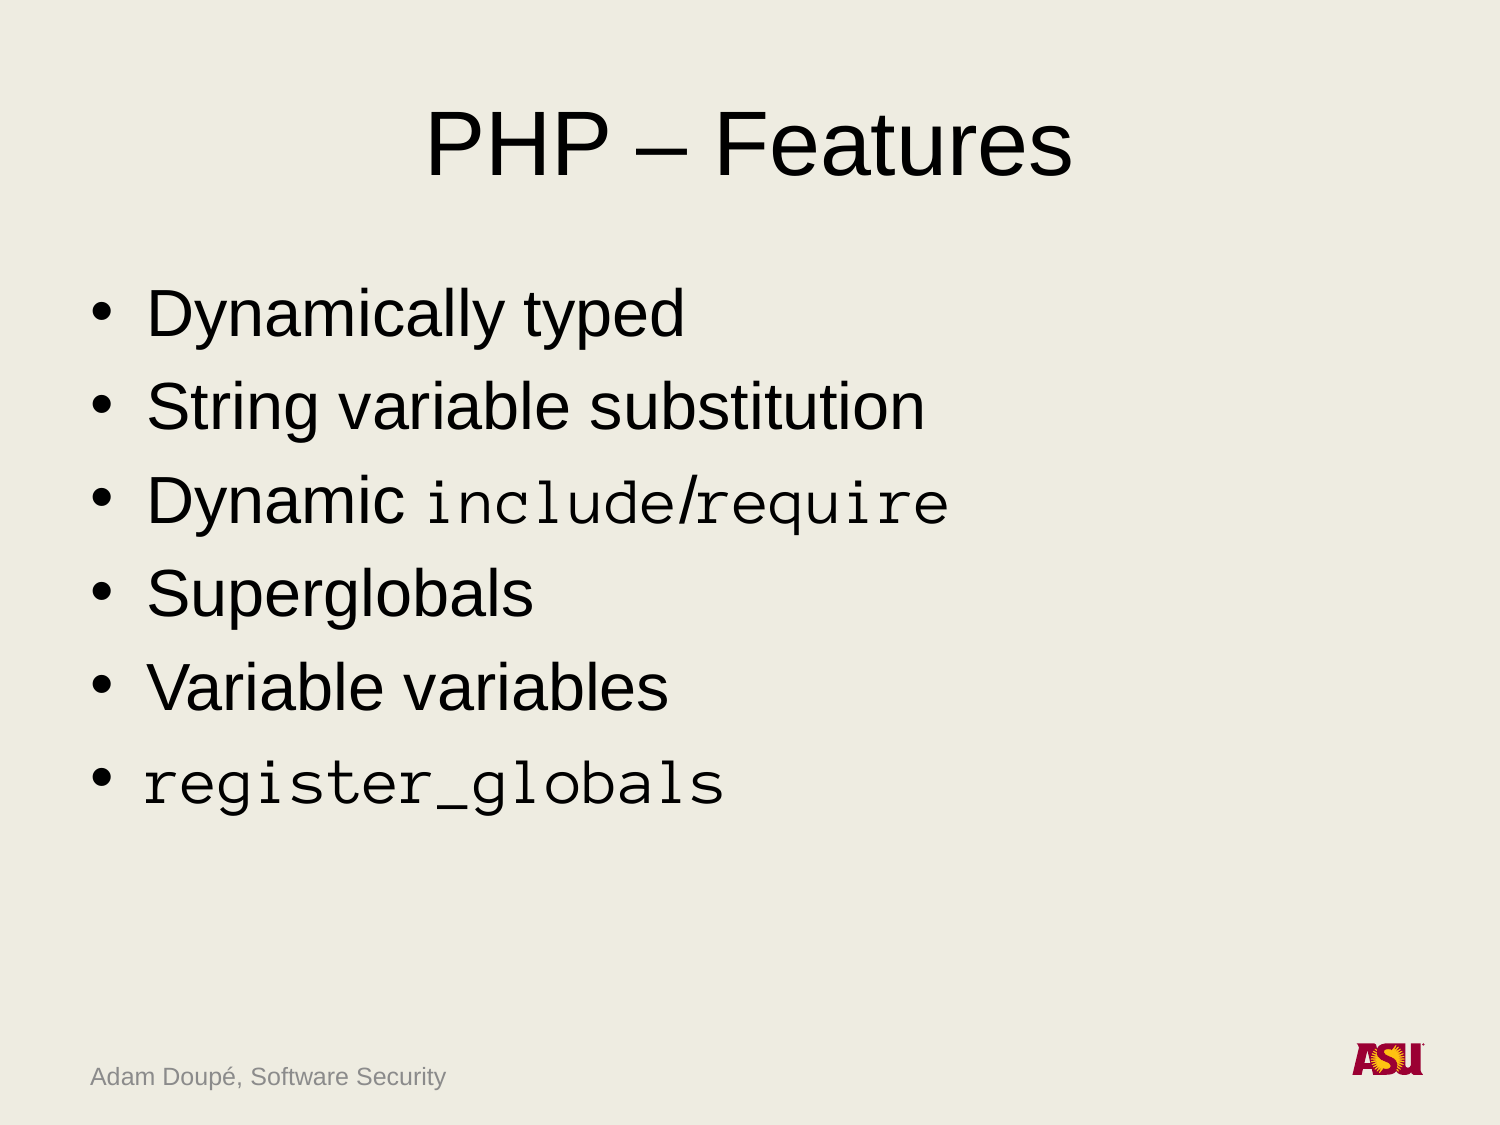

# PHP – Features
Dynamically typed
String variable substitution
Dynamic include/require
Superglobals
Variable variables
register_globals